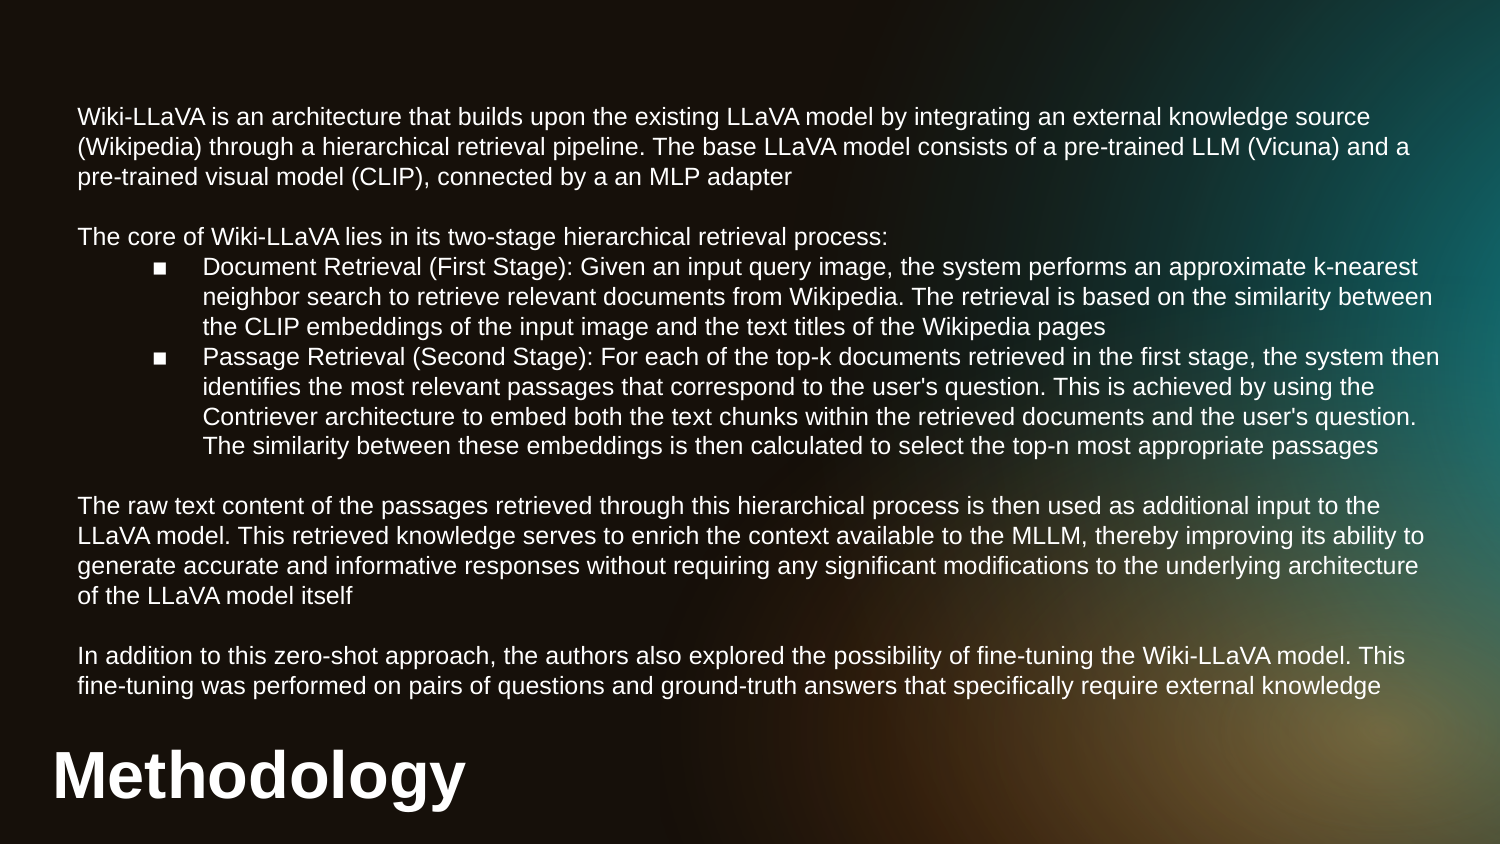

Wiki-LLaVA is an architecture that builds upon the existing LLaVA model by integrating an external knowledge source (Wikipedia) through a hierarchical retrieval pipeline. The base LLaVA model consists of a pre-trained LLM (Vicuna) and a pre-trained visual model (CLIP), connected by a an MLP adapter

The core of Wiki-LLaVA lies in its two-stage hierarchical retrieval process:
Document Retrieval (First Stage): Given an input query image, the system performs an approximate k-nearest neighbor search to retrieve relevant documents from Wikipedia. The retrieval is based on the similarity between the CLIP embeddings of the input image and the text titles of the Wikipedia pages
Passage Retrieval (Second Stage): For each of the top-k documents retrieved in the first stage, the system then identifies the most relevant passages that correspond to the user's question. This is achieved by using the Contriever architecture to embed both the text chunks within the retrieved documents and the user's question. The similarity between these embeddings is then calculated to select the top-n most appropriate passages

The raw text content of the passages retrieved through this hierarchical process is then used as additional input to the LLaVA model. This retrieved knowledge serves to enrich the context available to the MLLM, thereby improving its ability to generate accurate and informative responses without requiring any significant modifications to the underlying architecture of the LLaVA model itself

In addition to this zero-shot approach, the authors also explored the possibility of fine-tuning the Wiki-LLaVA model. This fine-tuning was performed on pairs of questions and ground-truth answers that specifically require external knowledge
# Methodology